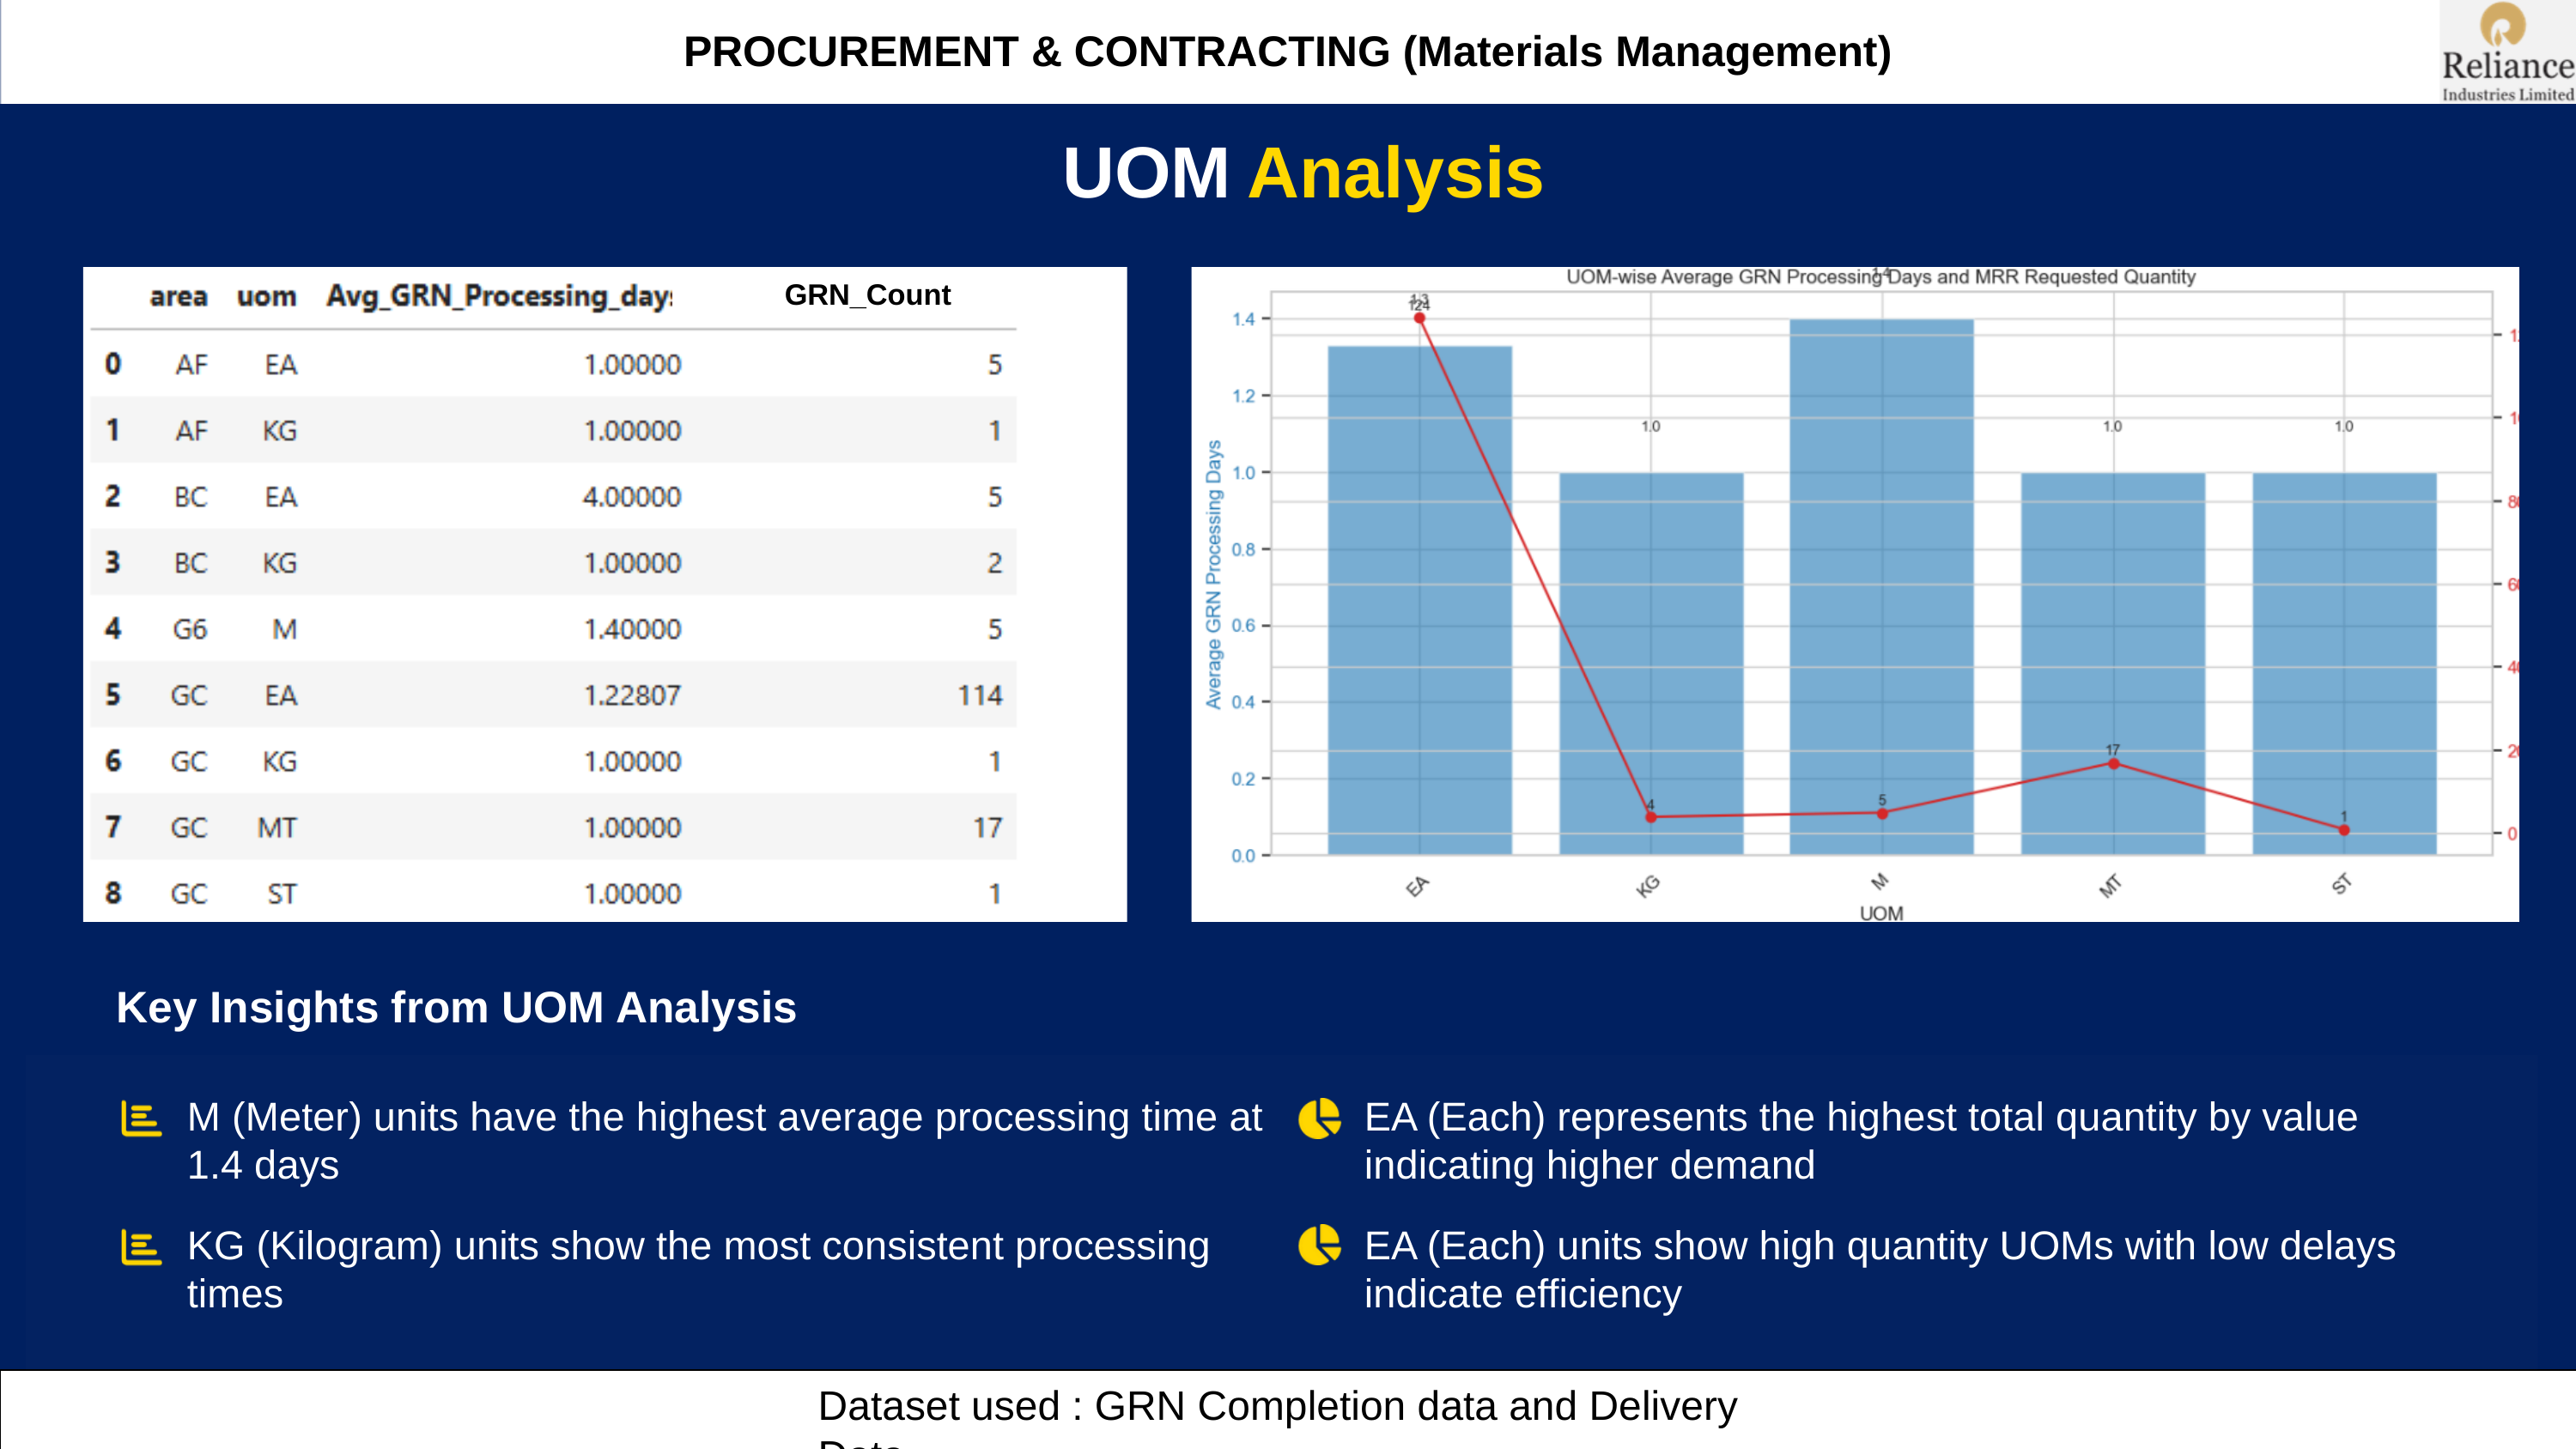

PROCUREMENT & CONTRACTING (Materials Management)

UOM

Analysis

GRN_Count

Key Insights from UOM Analysis

M (Meter) units have the highest average processing time at 1.4 days

EA (Each) represents the highest total quantity by value
indicating higher demand

KG (Kilogram) units show the most consistent processing times

EA (Each) units show high quantity UOMs with low delays indicate efficiency

Dataset used : GRN Completion data and Delivery Data